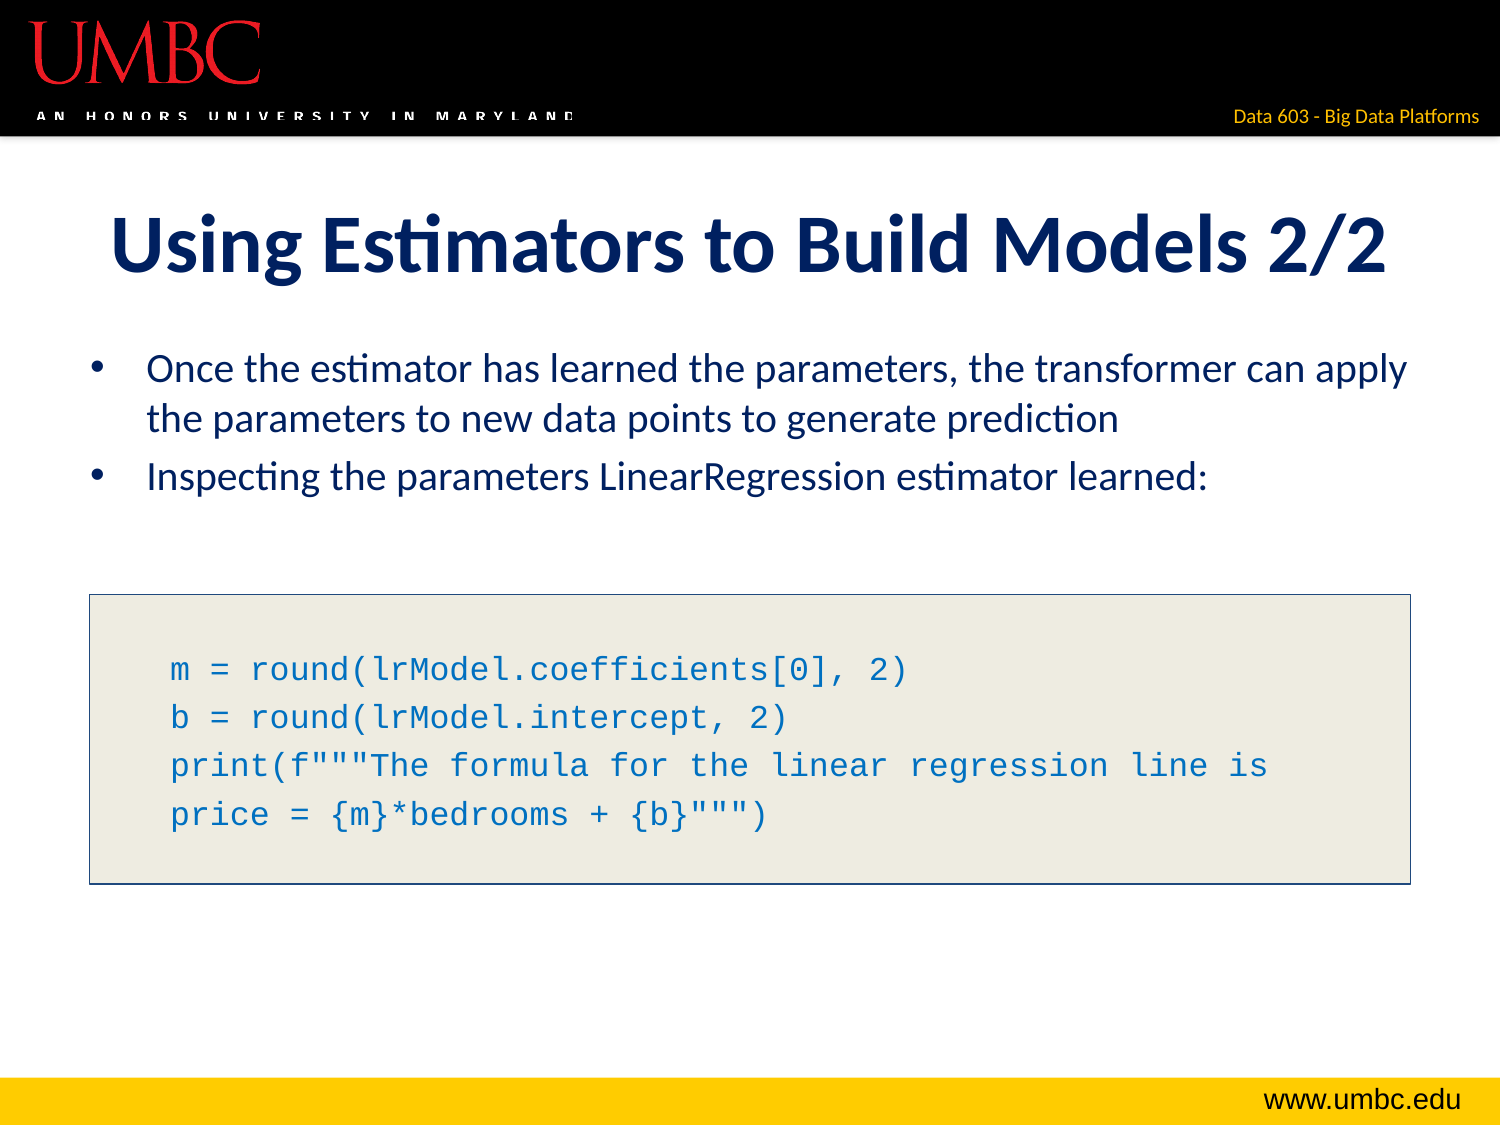

# Using Estimators to Build Models 2/2
Once the estimator has learned the parameters, the transformer can apply the parameters to new data points to generate prediction
Inspecting the parameters LinearRegression estimator learned:
m = round(lrModel.coefficients[0], 2)
b = round(lrModel.intercept, 2)
print(f"""The formula for the linear regression line is
price = {m}*bedrooms + {b}""")